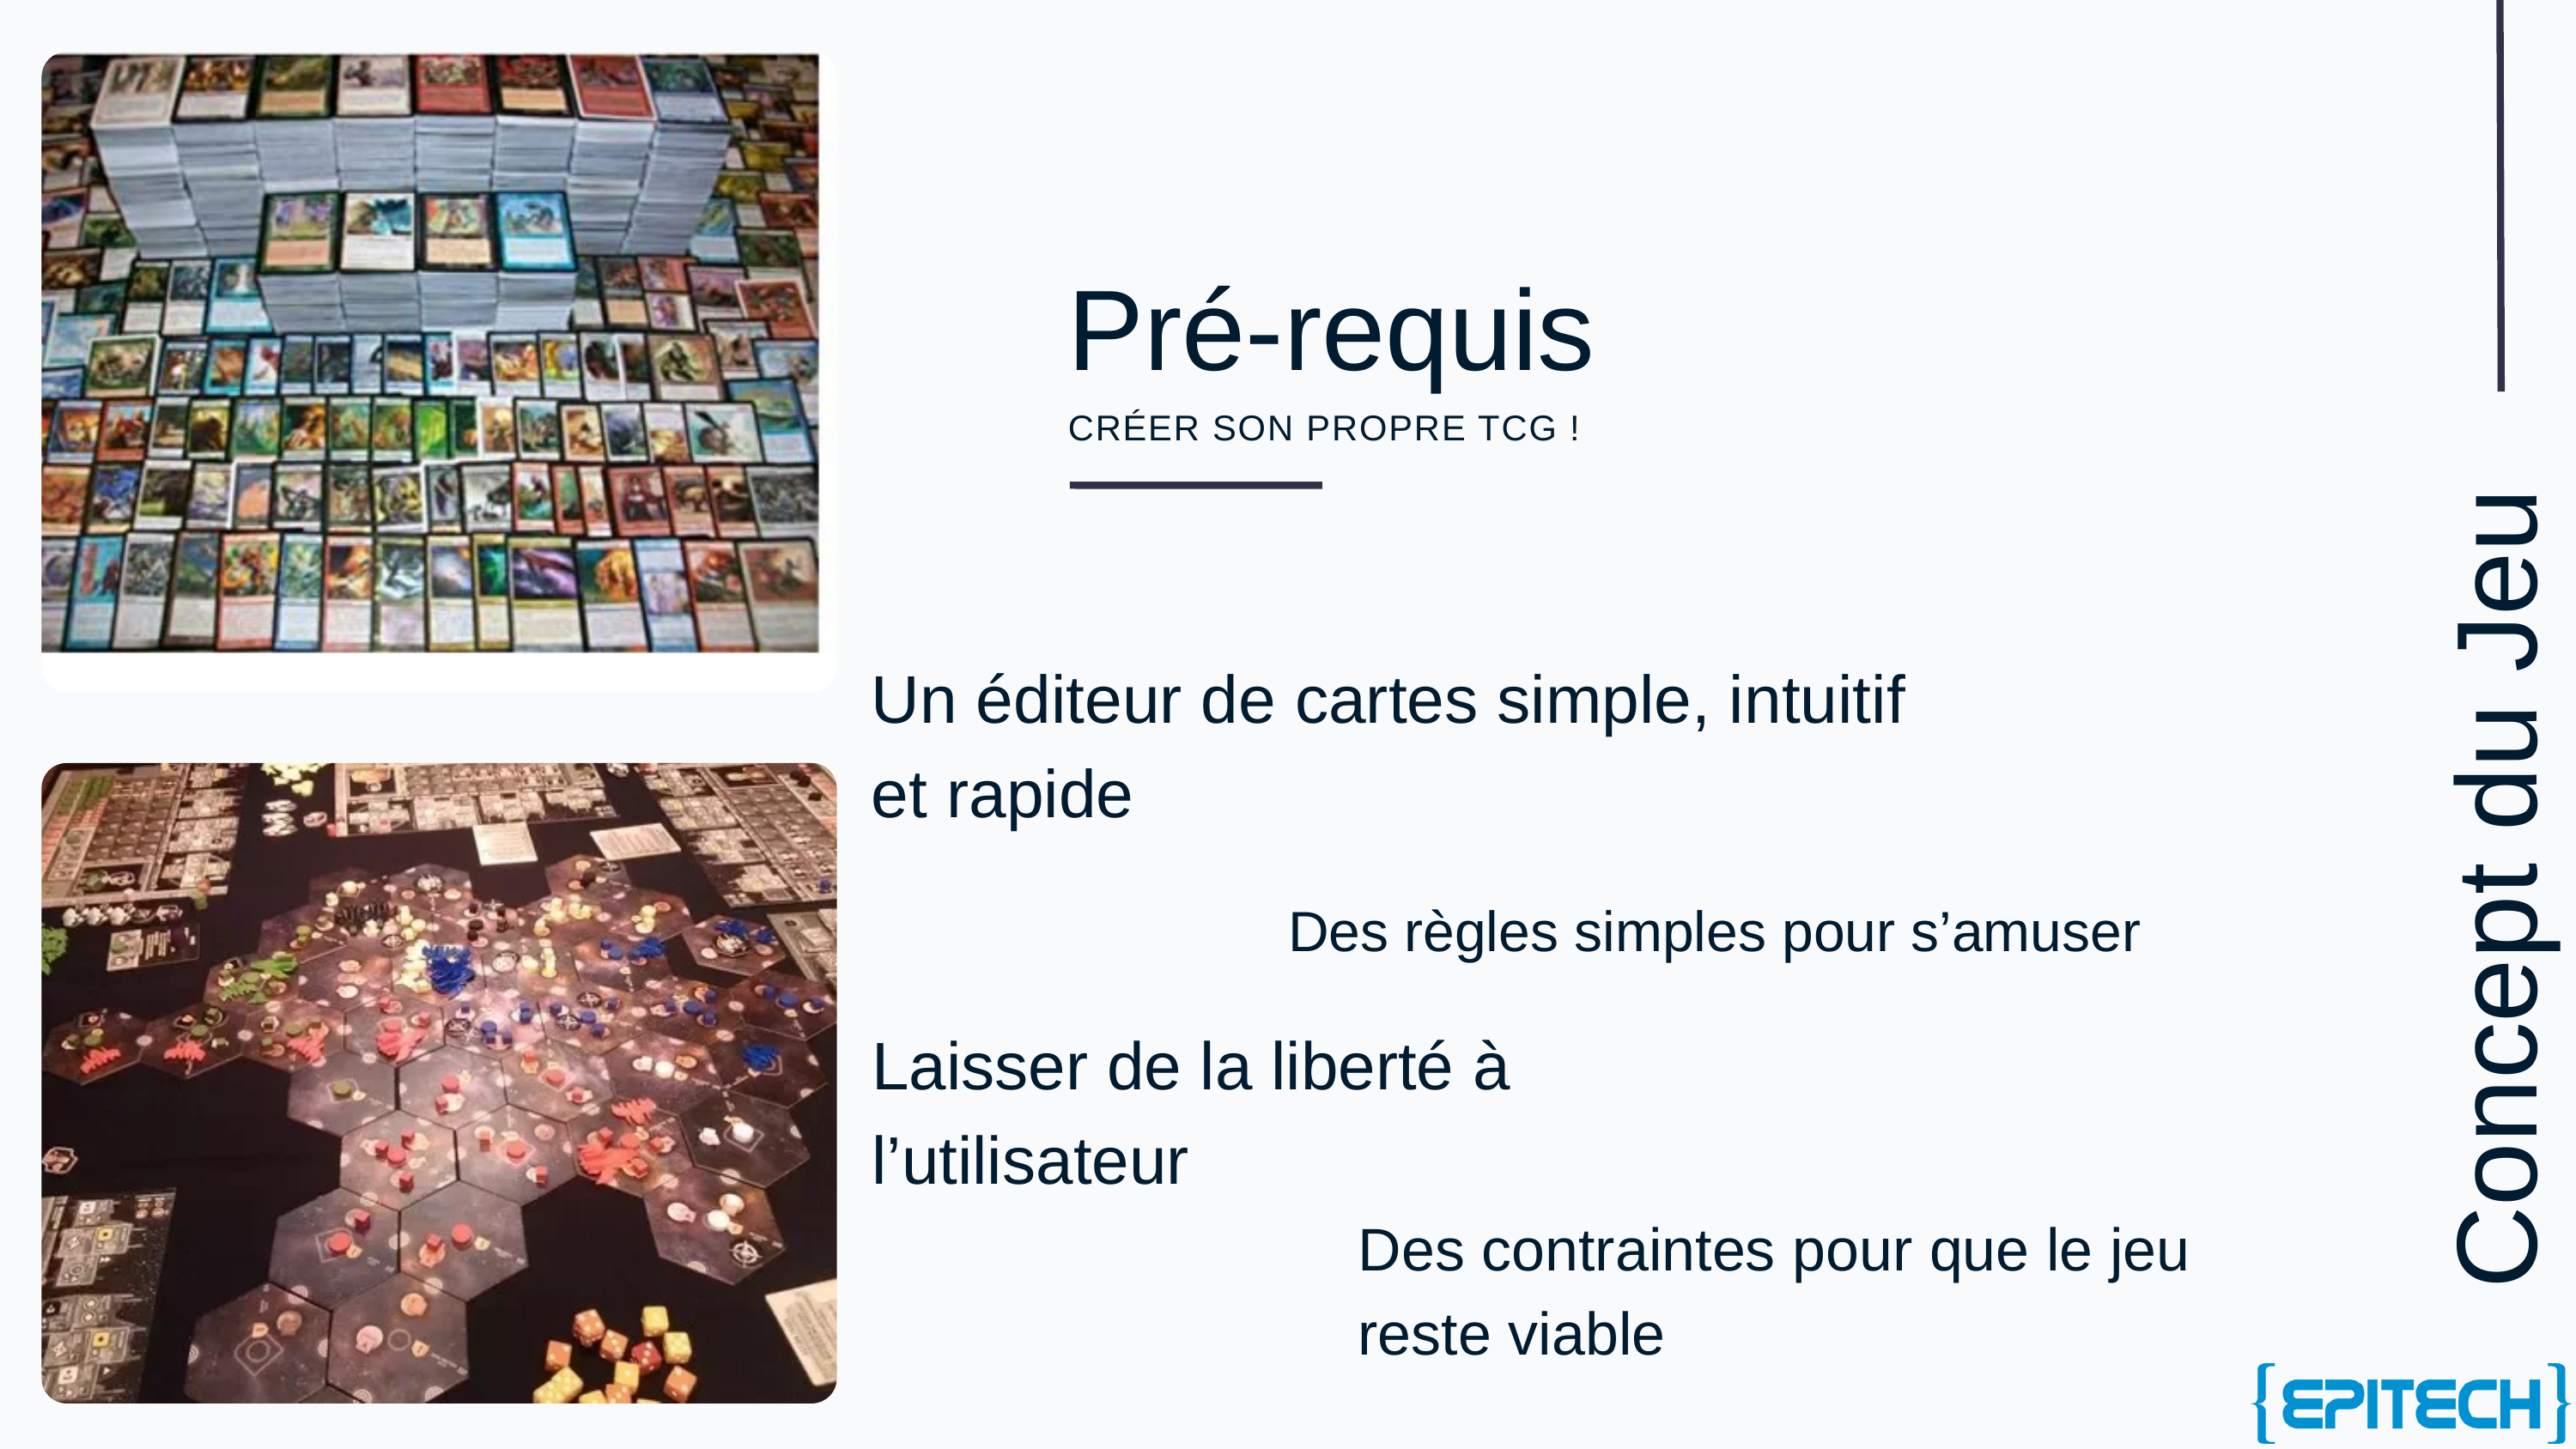

Concept du Jeu

Pré-requis
CRÉER SON PROPRE TCG !

Un éditeur de cartes simple, intuitif et rapide

Des règles simples pour s’amuser
Laisser de la liberté à l’utilisateur
Des contraintes pour que le jeu reste viable